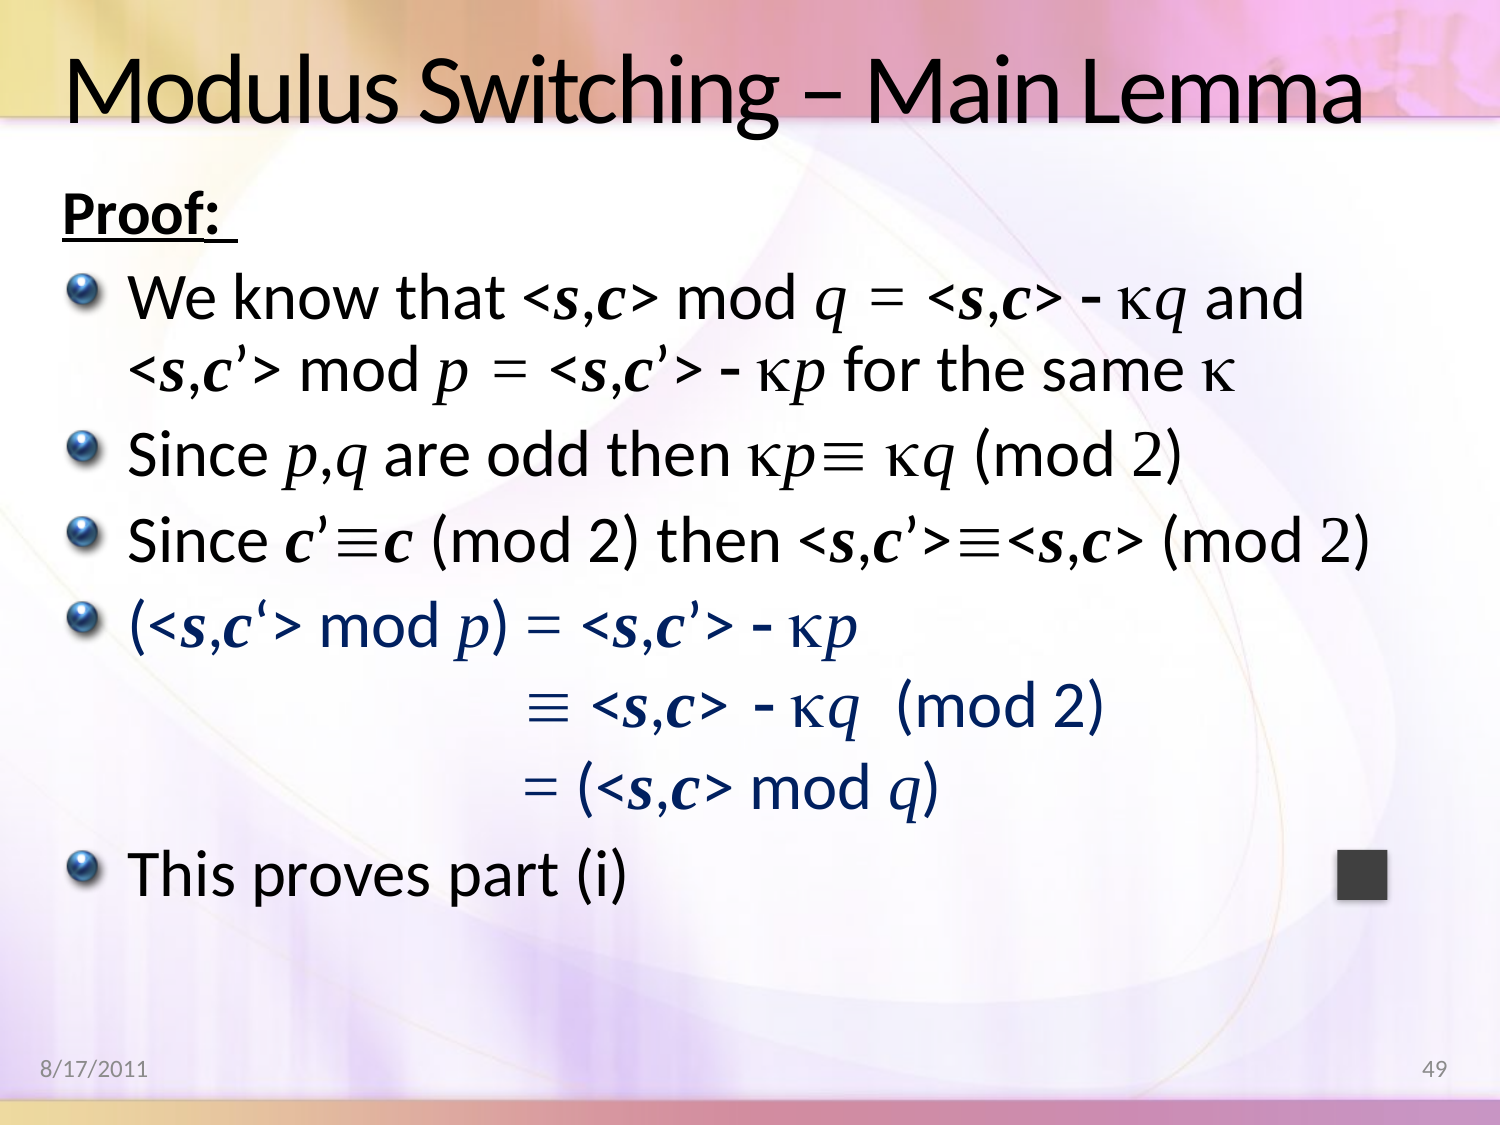

# Modulus Switching – Main Lemma
Proof:
We know that <s,c> mod q = <s,c> − κq and
<s,c’> mod p = <s,c’> − κp for the same κ
Since p,q are odd then κp≡ κq (mod 2)
Since c’≡c (mod 2) then <s,c’>≡<s,c> (mod 2)
(<s,c‘> mod p) = <s,c’> − κp
                        ≡ <s,c>  − κq  (mod 2)
                        = (<s,c> mod q)
This proves part (i)

8/17/2011
49